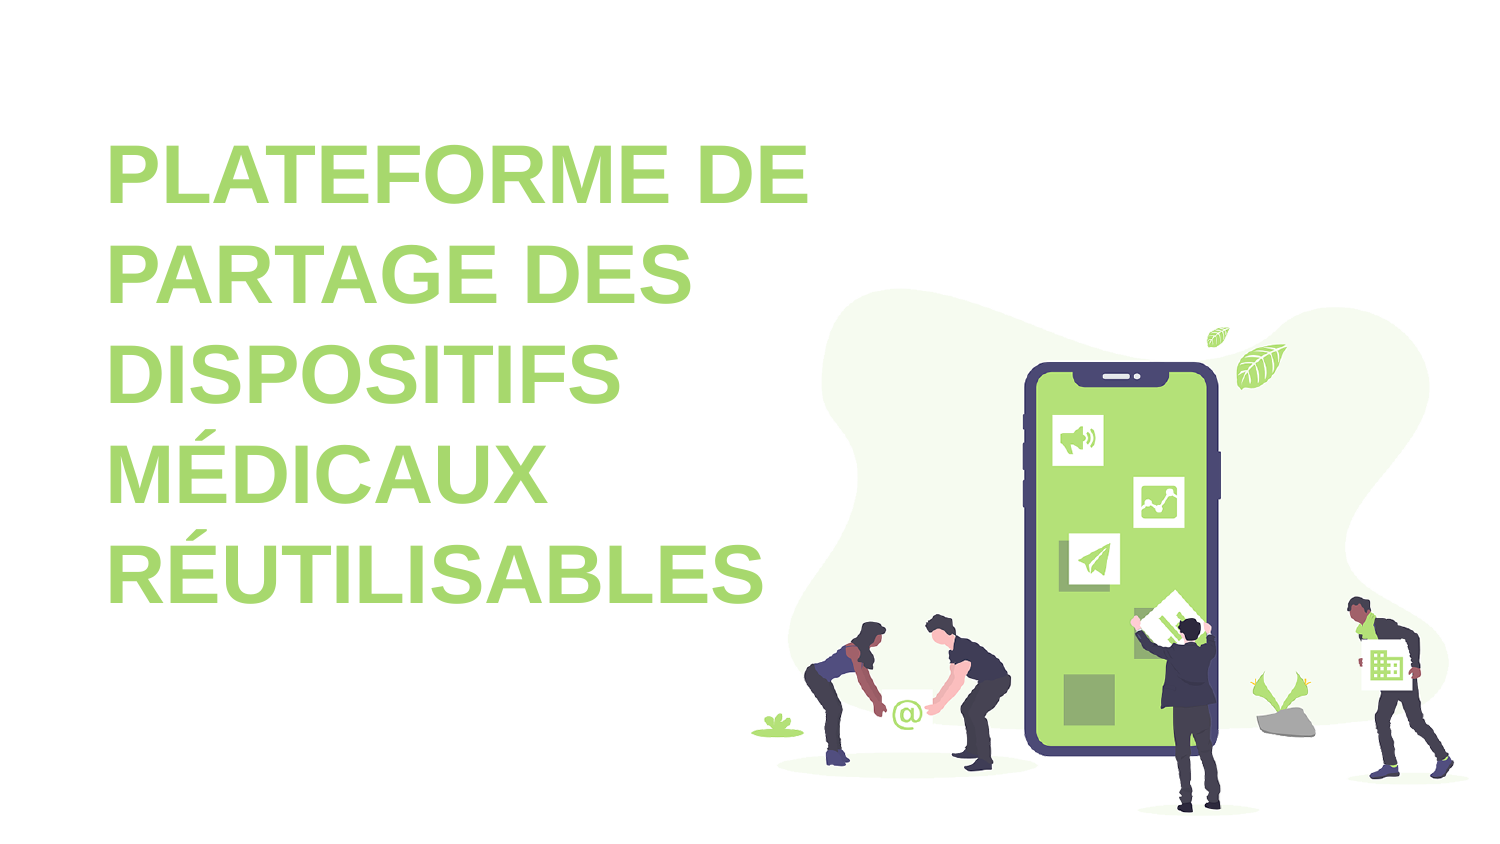

# PLATEFORME DE PARTAGE DES DISPOSITIFS MÉDICAUX RÉUTILISABLES